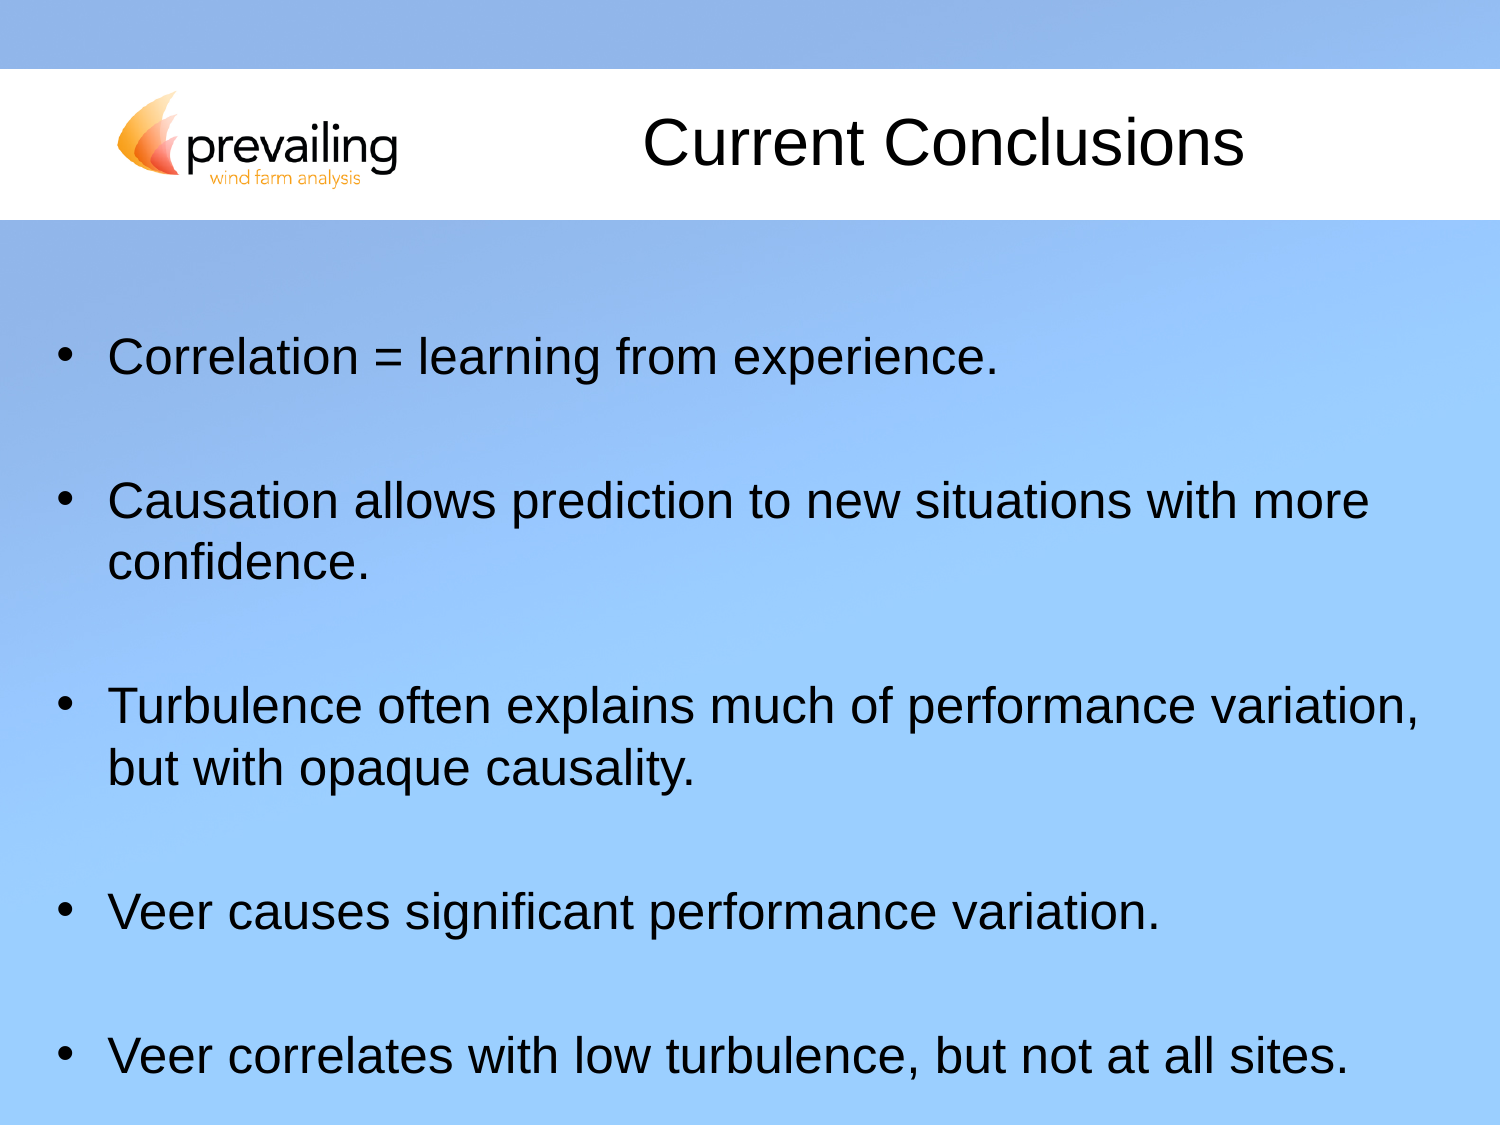

# Current Conclusions

Correlation = learning from experience.

Causation allows prediction to new situations with more confidence.

Turbulence often explains much of performance variation, but with opaque causality.

Veer causes significant performance variation.

Veer correlates with low turbulence, but not at all sites.